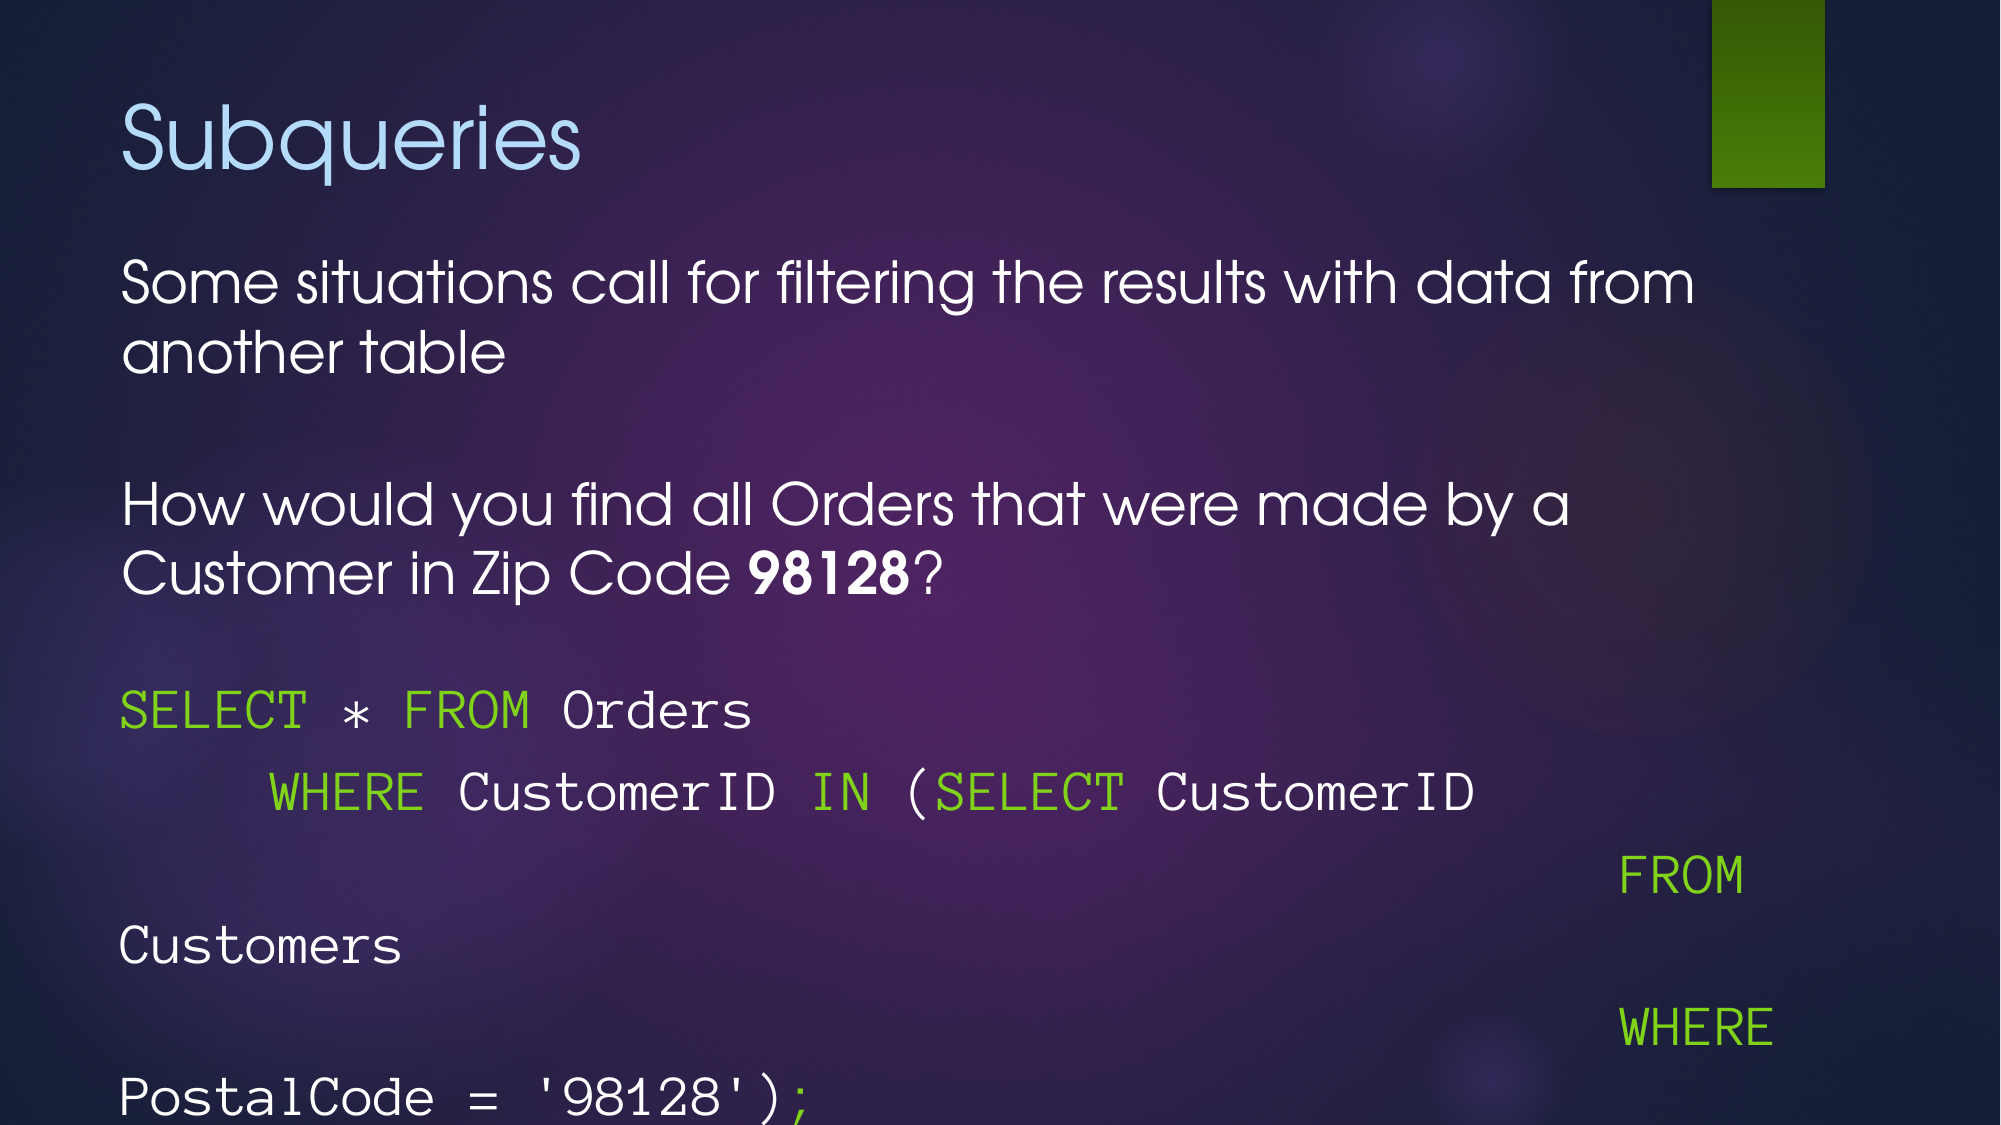

# Subqueries
Some situations call for filtering the results with data from another table

How would you find all Orders that were made by a Customer in Zip Code 98128?

SELECT * FROM Orders
	WHERE CustomerID IN (SELECT CustomerID
										FROM Customers
										WHERE PostalCode = '98128');